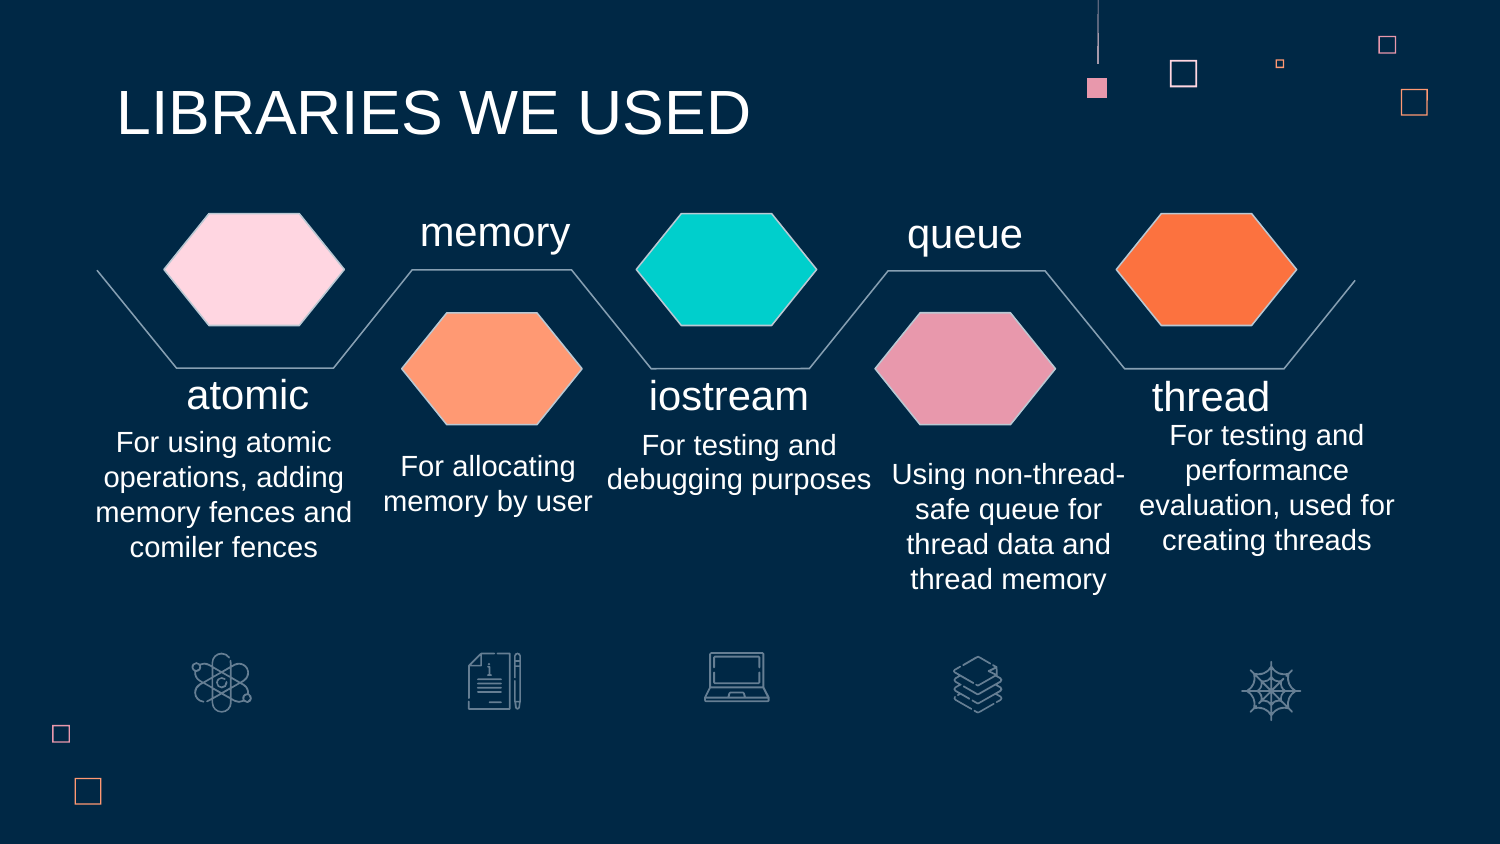

LIBRARIES WE USED
memory
queue

iostream
thread
# atomic
For testing and performance evaluation, used for creating threads
For using atomic operations, adding memory fences and comiler fences
For testing and debugging purposes
For allocating memory by user
Using non-thread-safe queue for thread data and thread memory